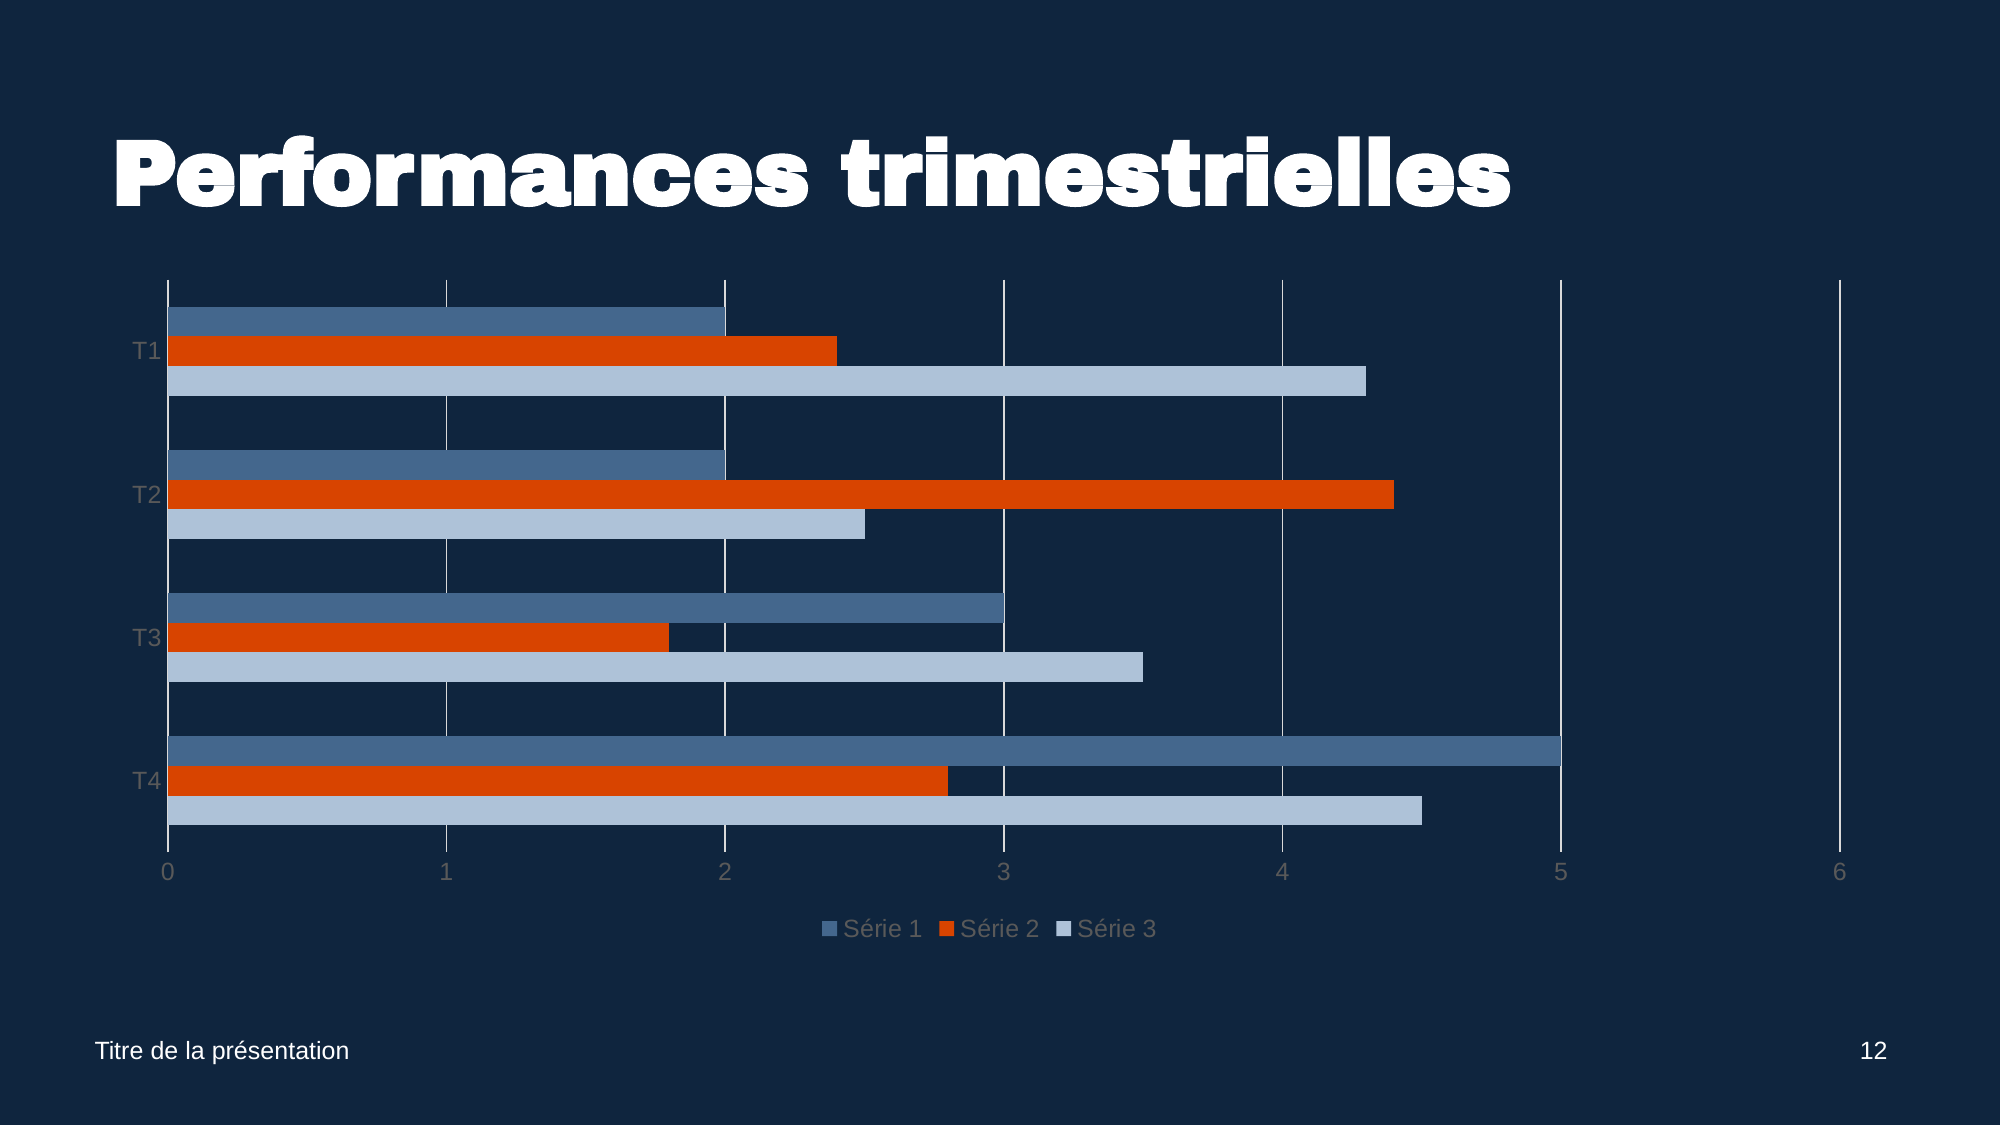

# Performances trimestrielles

### Chart

| Category | Série 3 | Série 2 | Série 1 |
|---|---|---|---|
| T4 | 4.5 | 2.8 | 5.0 |
| T3 | 3.5 | 1.8 | 3.0 |
| T2 | 2.5 | 4.4 | 2.0 |
| T1 | 4.3 | 2.4 | 2.0 |
12
Titre de la présentation